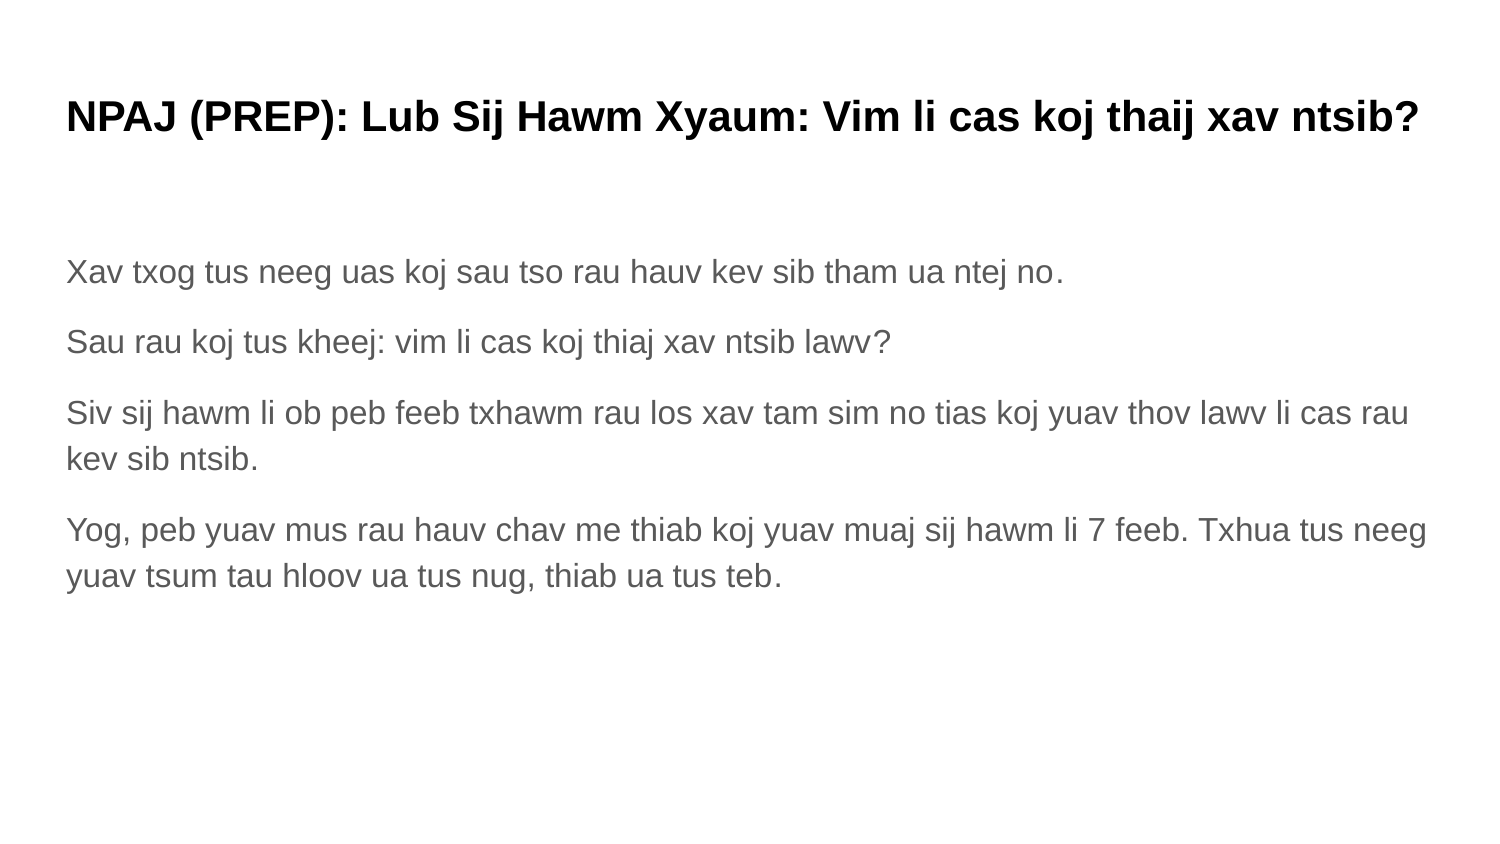

# NPAJ (PREP): Lub Sij Hawm Xyaum: Vim li cas koj thaij xav ntsib?

Xav txog tus neeg uas koj sau tso rau hauv kev sib tham ua ntej no.
Sau rau koj tus kheej: vim li cas koj thiaj xav ntsib lawv?
Siv sij hawm li ob peb feeb txhawm rau los xav tam sim no tias koj yuav thov lawv li cas rau kev sib ntsib.
Yog, peb yuav mus rau hauv chav me thiab koj yuav muaj sij hawm li 7 feeb. Txhua tus neeg yuav tsum tau hloov ua tus nug, thiab ua tus teb.